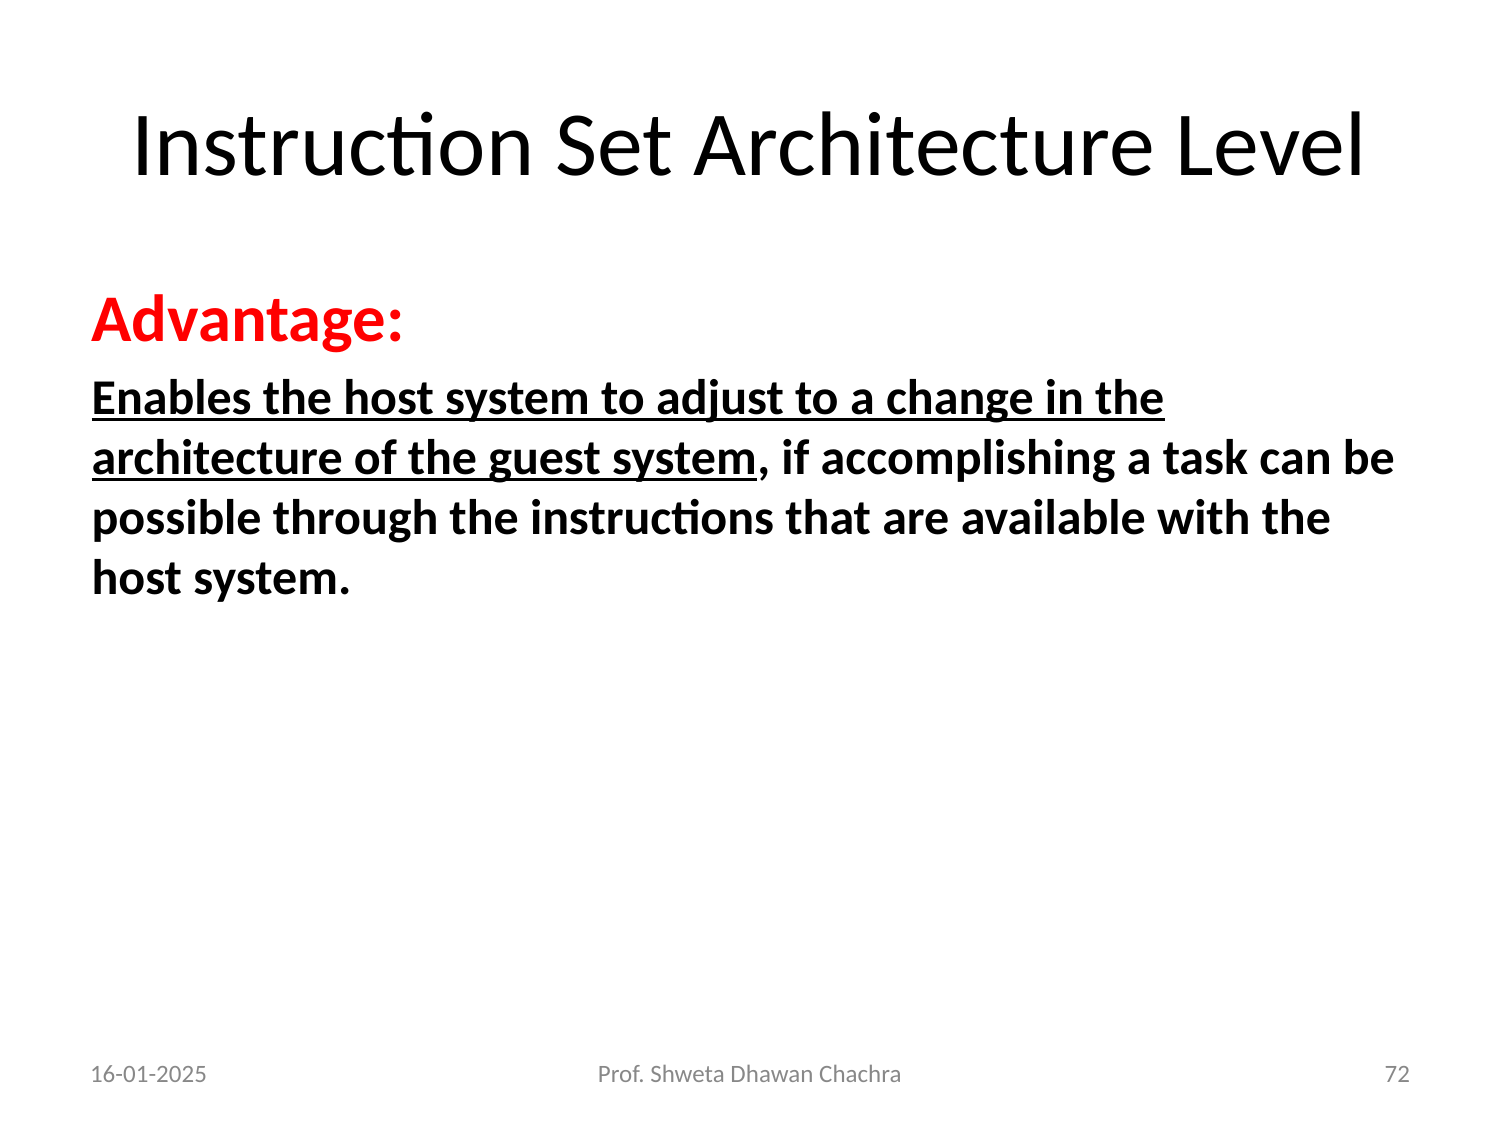

# Instruction Set Architecture Level
Advantage:
Enables the host system to adjust to a change in the architecture of the guest system, if accomplishing a task can be possible through the instructions that are available with the host system.

16-01-2025
Prof. Shweta Dhawan Chachra
72